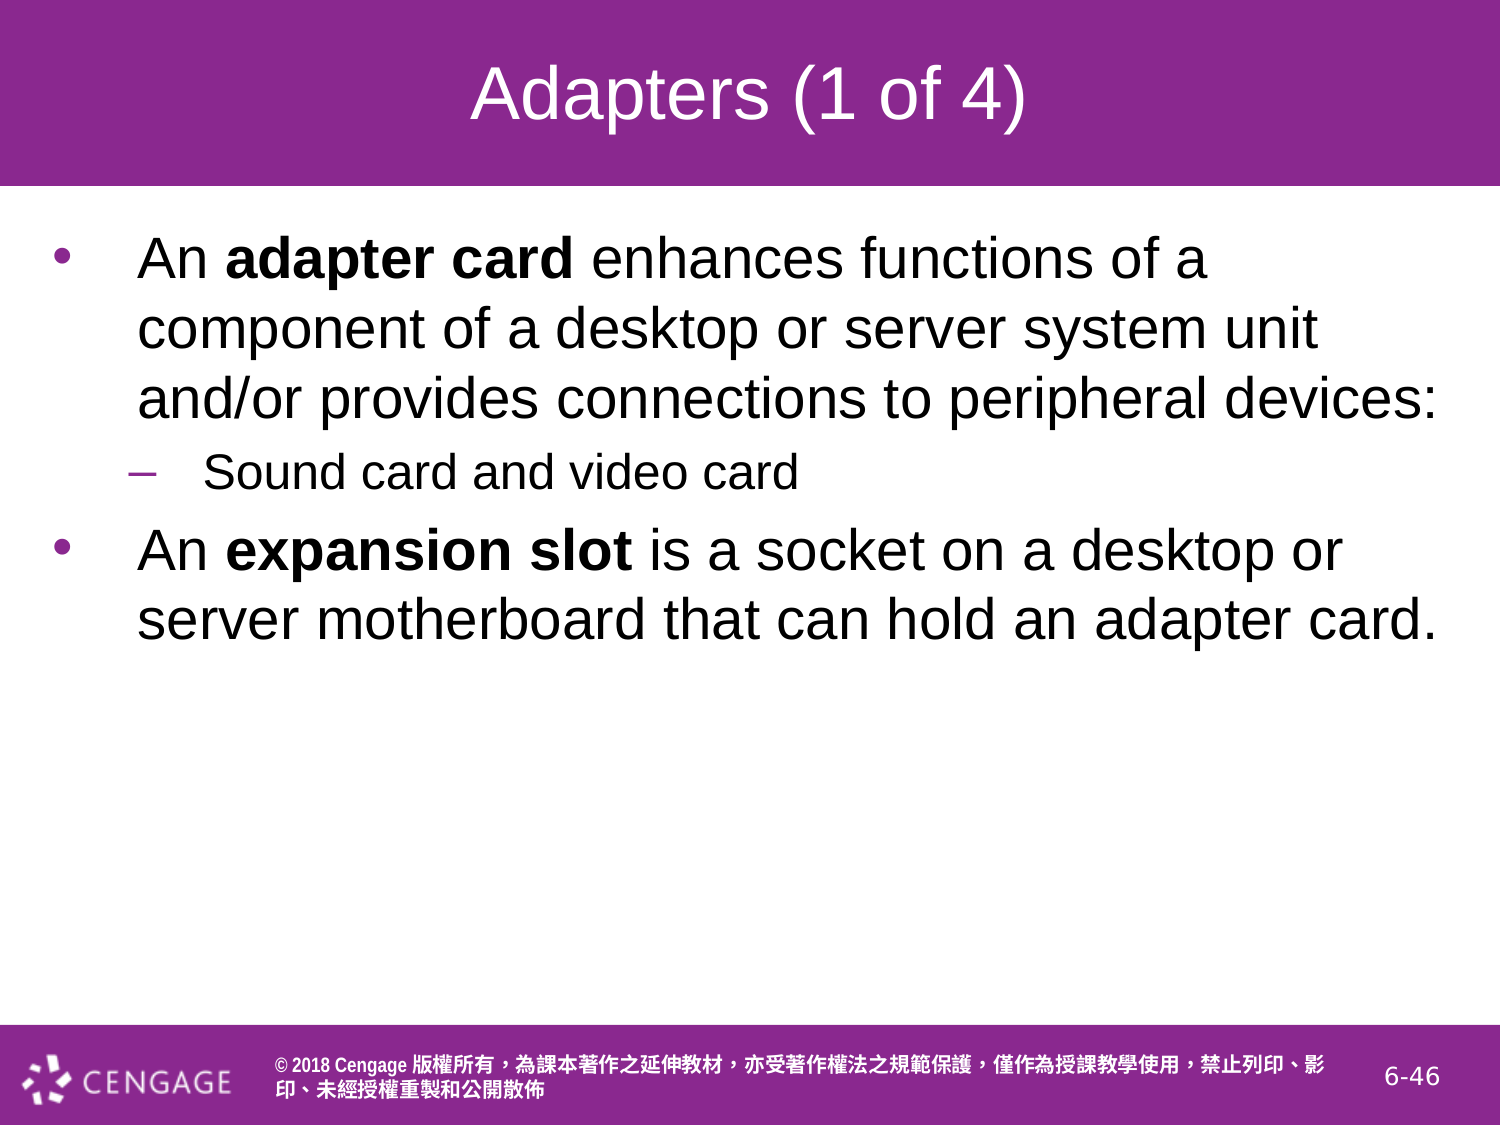

# Adapters (1 of 4)
An adapter card enhances functions of a component of a desktop or server system unit and/or provides connections to peripheral devices:
Sound card and video card
An expansion slot is a socket on a desktop or server motherboard that can hold an adapter card.